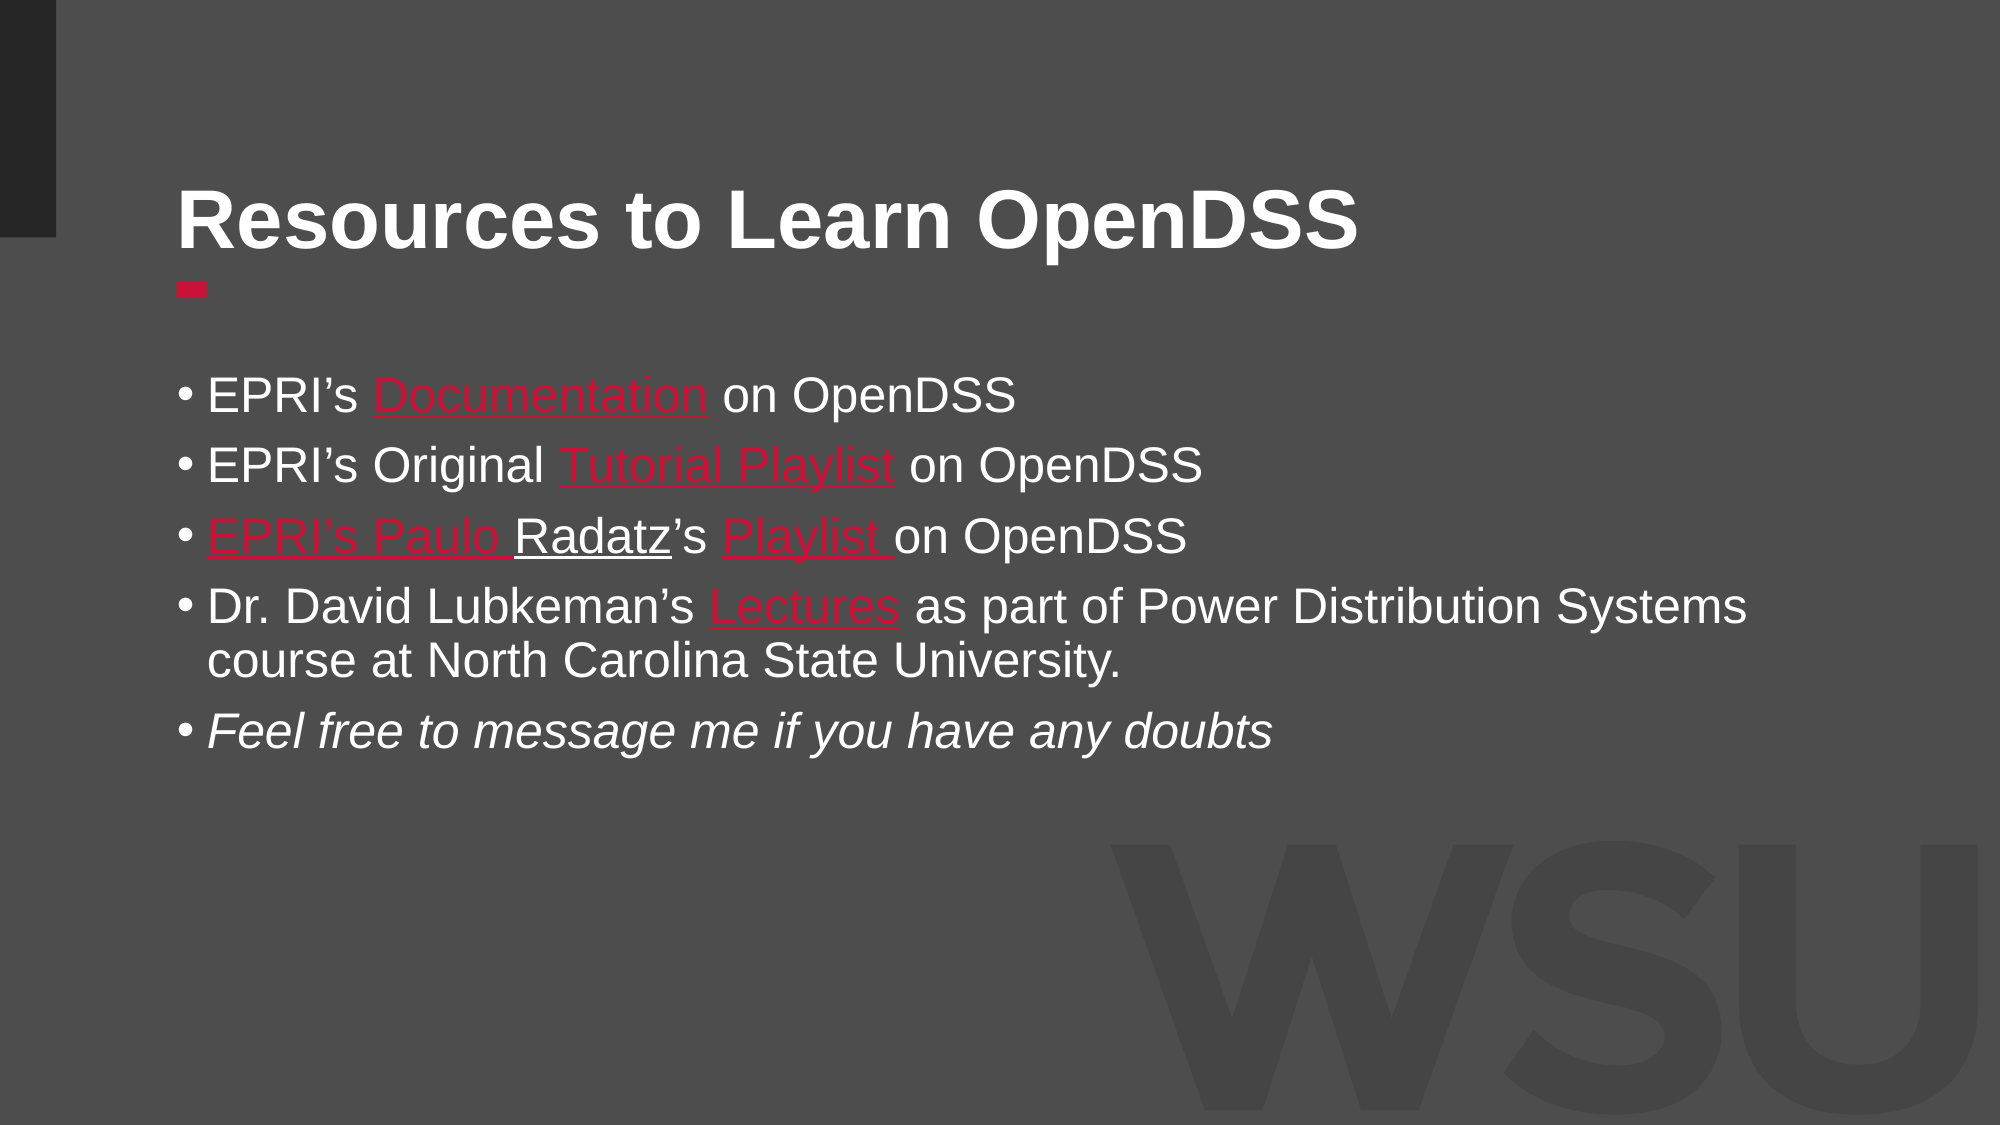

# Resources to Learn OpenDSS
EPRI’s Documentation on OpenDSS
EPRI’s Original Tutorial Playlist on OpenDSS
EPRI’s Paulo Radatz’s Playlist on OpenDSS
Dr. David Lubkeman’s Lectures as part of Power Distribution Systems course at North Carolina State University.
Feel free to message me if you have any doubts